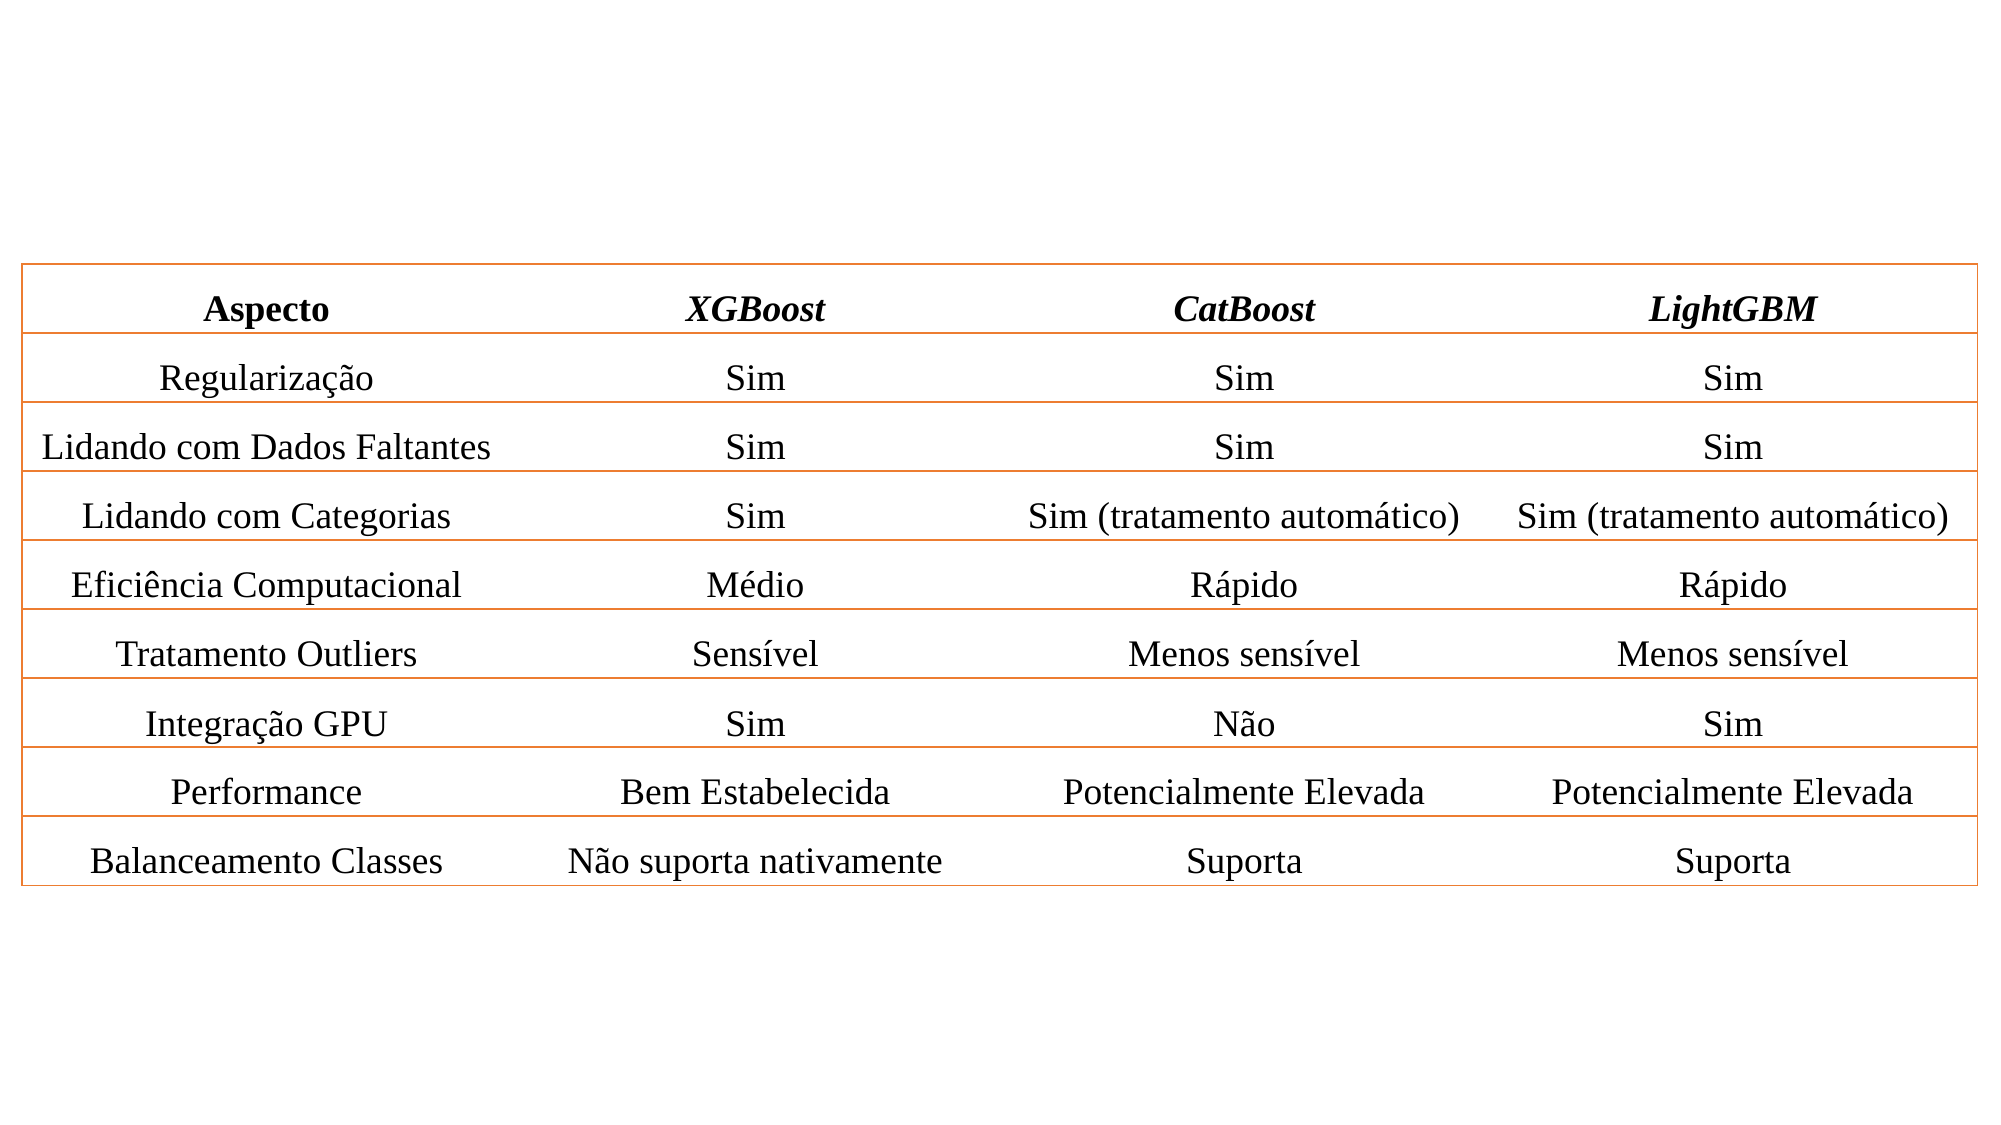

| Aspecto | XGBoost | CatBoost | LightGBM |
| --- | --- | --- | --- |
| Regularização | Sim | Sim | Sim |
| Lidando com Dados Faltantes | Sim | Sim | Sim |
| Lidando com Categorias | Sim | Sim (tratamento automático) | Sim (tratamento automático) |
| Eficiência Computacional | Médio | Rápido | Rápido |
| Tratamento Outliers | Sensível | Menos sensível | Menos sensível |
| Integração GPU | Sim | Não | Sim |
| Performance | Bem Estabelecida | Potencialmente Elevada | Potencialmente Elevada |
| Balanceamento Classes | Não suporta nativamente | Suporta | Suporta |